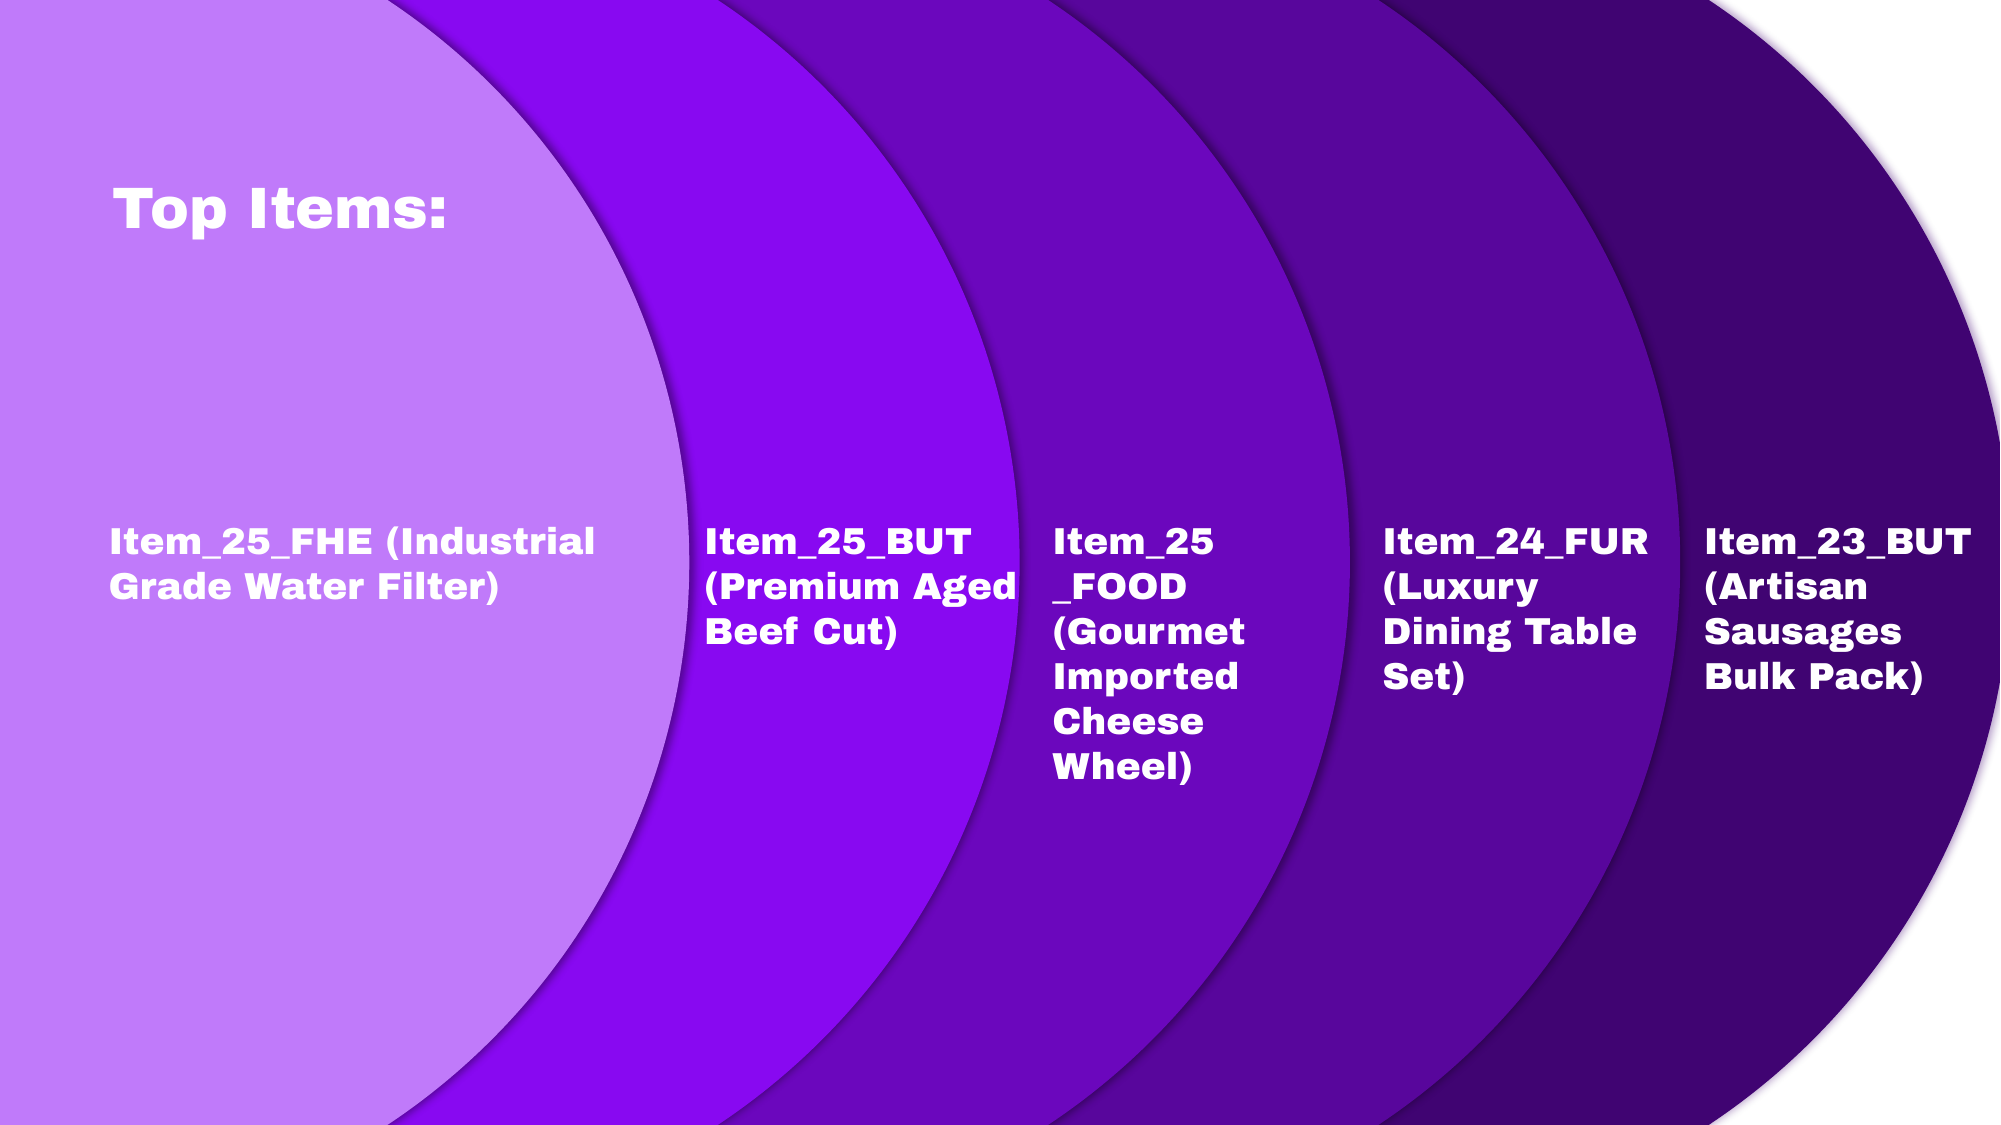

Top Items:
Item_25_FHE (Industrial Grade Water Filter)
Item_25_BUT (Premium Aged Beef Cut)
Item_25
_FOOD (Gourmet Imported Cheese Wheel)
Item_24_FUR (Luxury Dining Table Set)
Item_23_BUT (Artisan Sausages Bulk Pack)